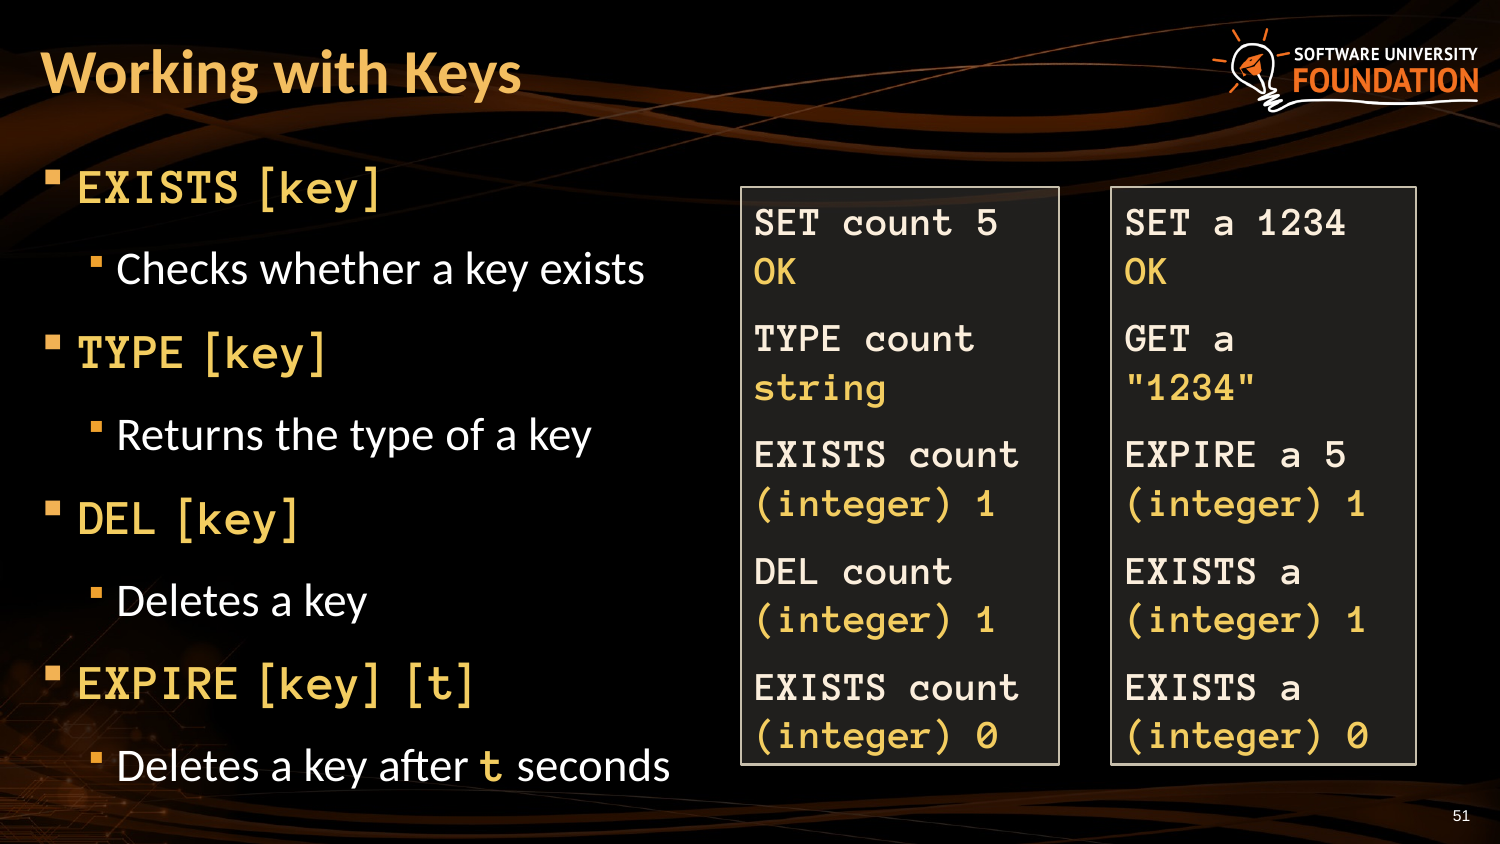

# Working with Keys
EXISTS [key]
Checks whether a key exists
TYPE [key]
Returns the type of a key
DEL [key]
Deletes a key
EXPIRE [key] [t]
Deletes a key after t seconds

SET count 5
OK
TYPE count
string
EXISTS count
(integer) 1
DEL count
(integer) 1
EXISTS count
(integer) 0
SET a 1234
OK
GET a
"1234"
EXPIRE a 5
(integer) 1
EXISTS a
(integer) 1
EXISTS a
(integer) 0
51